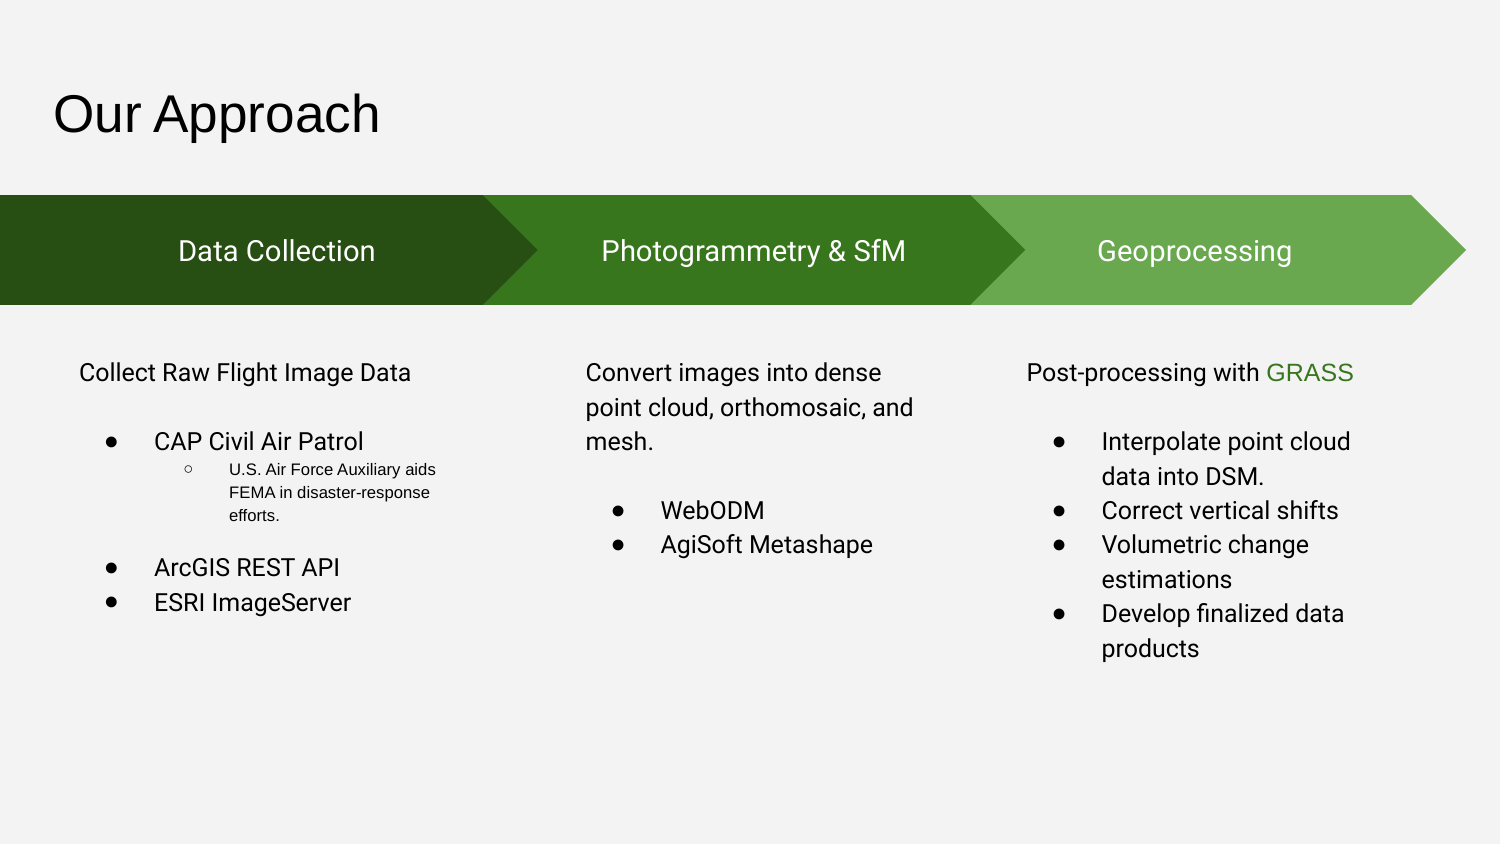

# Our Approach
Photogrammetry & SfM
Convert images into dense point cloud, orthomosaic, and mesh.

WebODM
AgiSoft Metashape
Geoprocessing
Post-processing with GRASS

Interpolate point cloud data into DSM.
Correct vertical shifts
Volumetric change estimations
Develop finalized data products

Data Collection
Collect Raw Flight Image Data

CAP Civil Air Patrol
U.S. Air Force Auxiliary aids FEMA in disaster-response efforts.

ArcGIS REST API
ESRI ImageServer